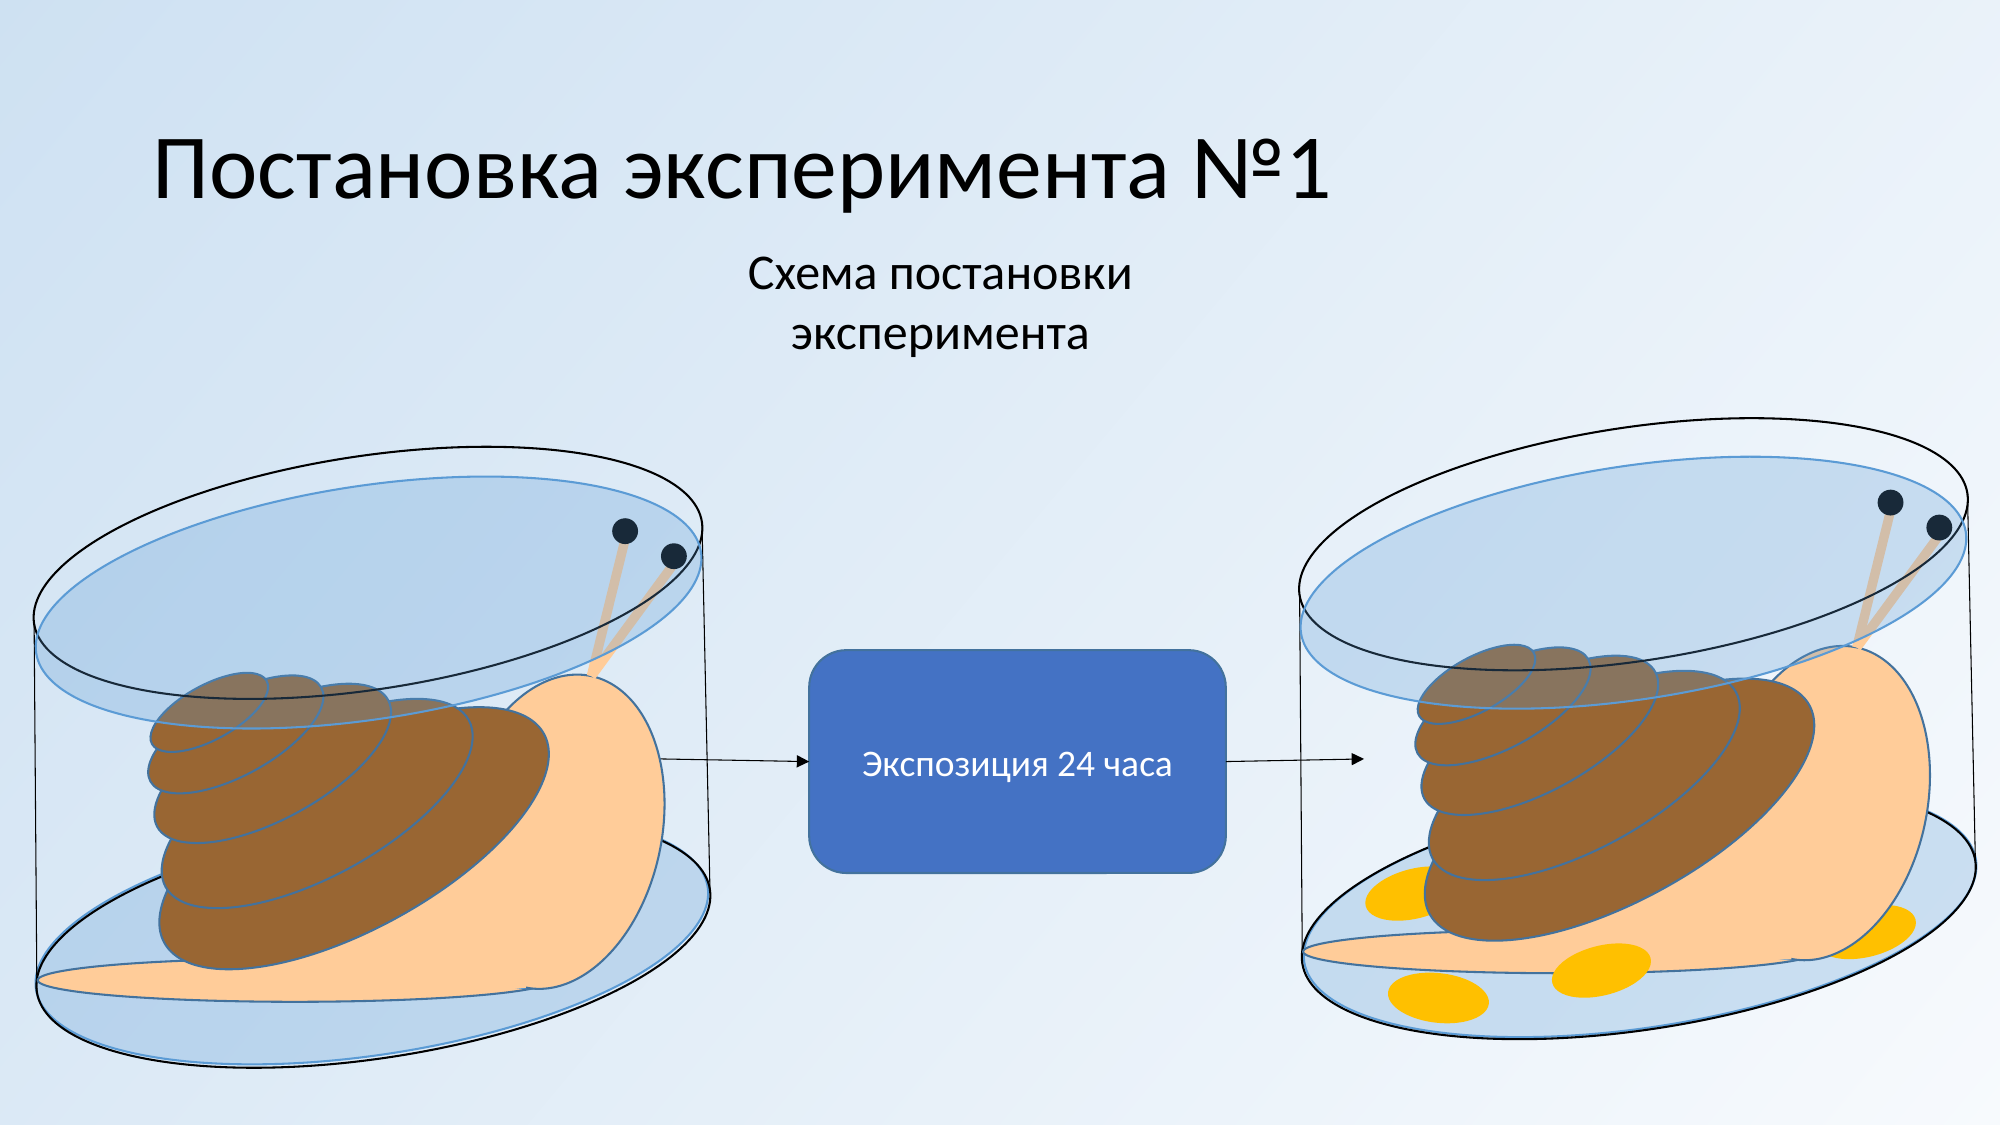

# Постановка эксперимента №1
Схема постановки эксперимента

Экспозиция 24 часа